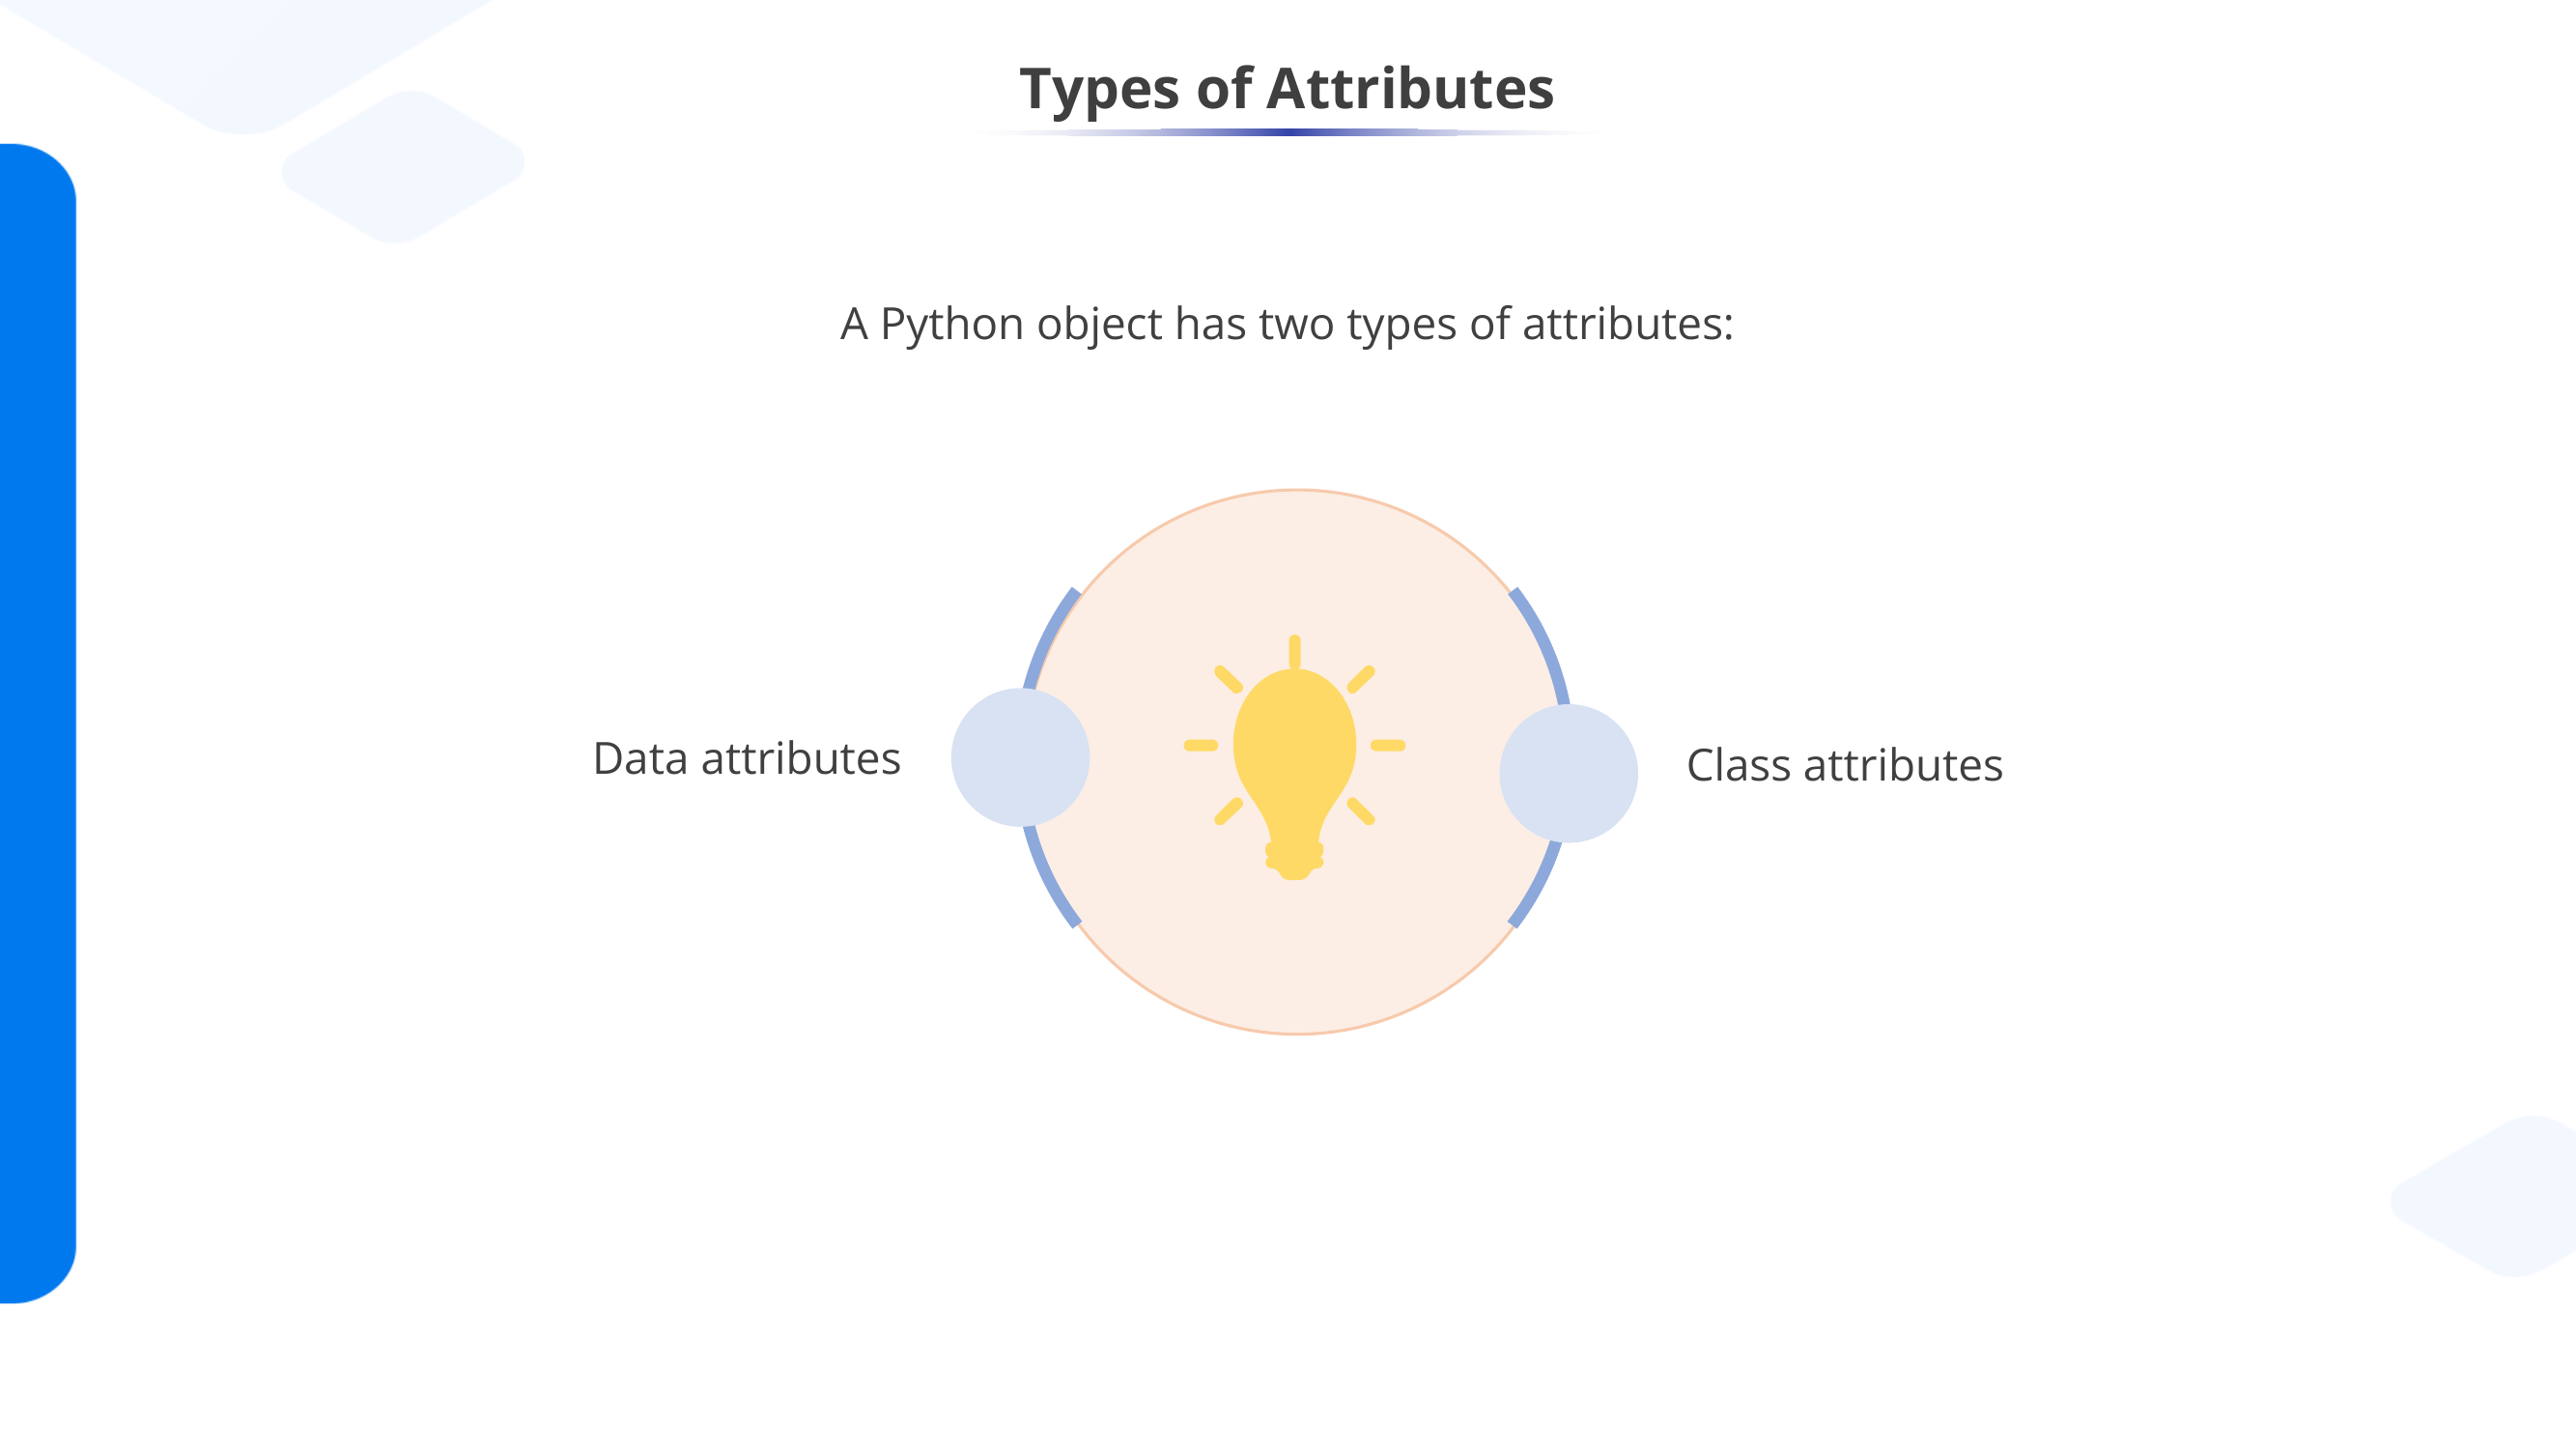

# Types of Attributes

A Python object has two types of attributes:

Data attributes
Class attributes